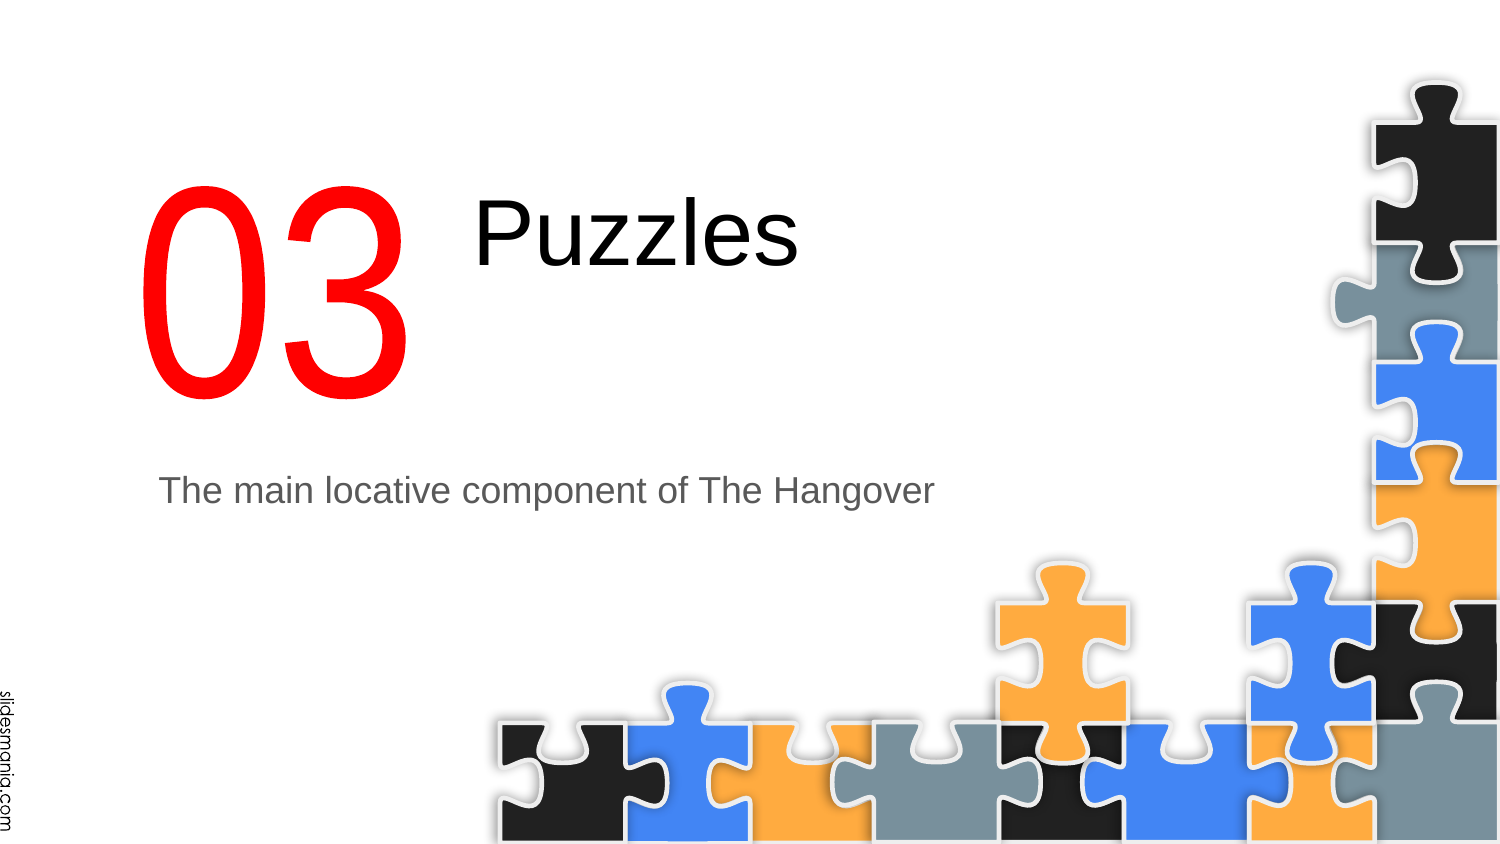

# Puzzles
03
The main locative component of The Hangover